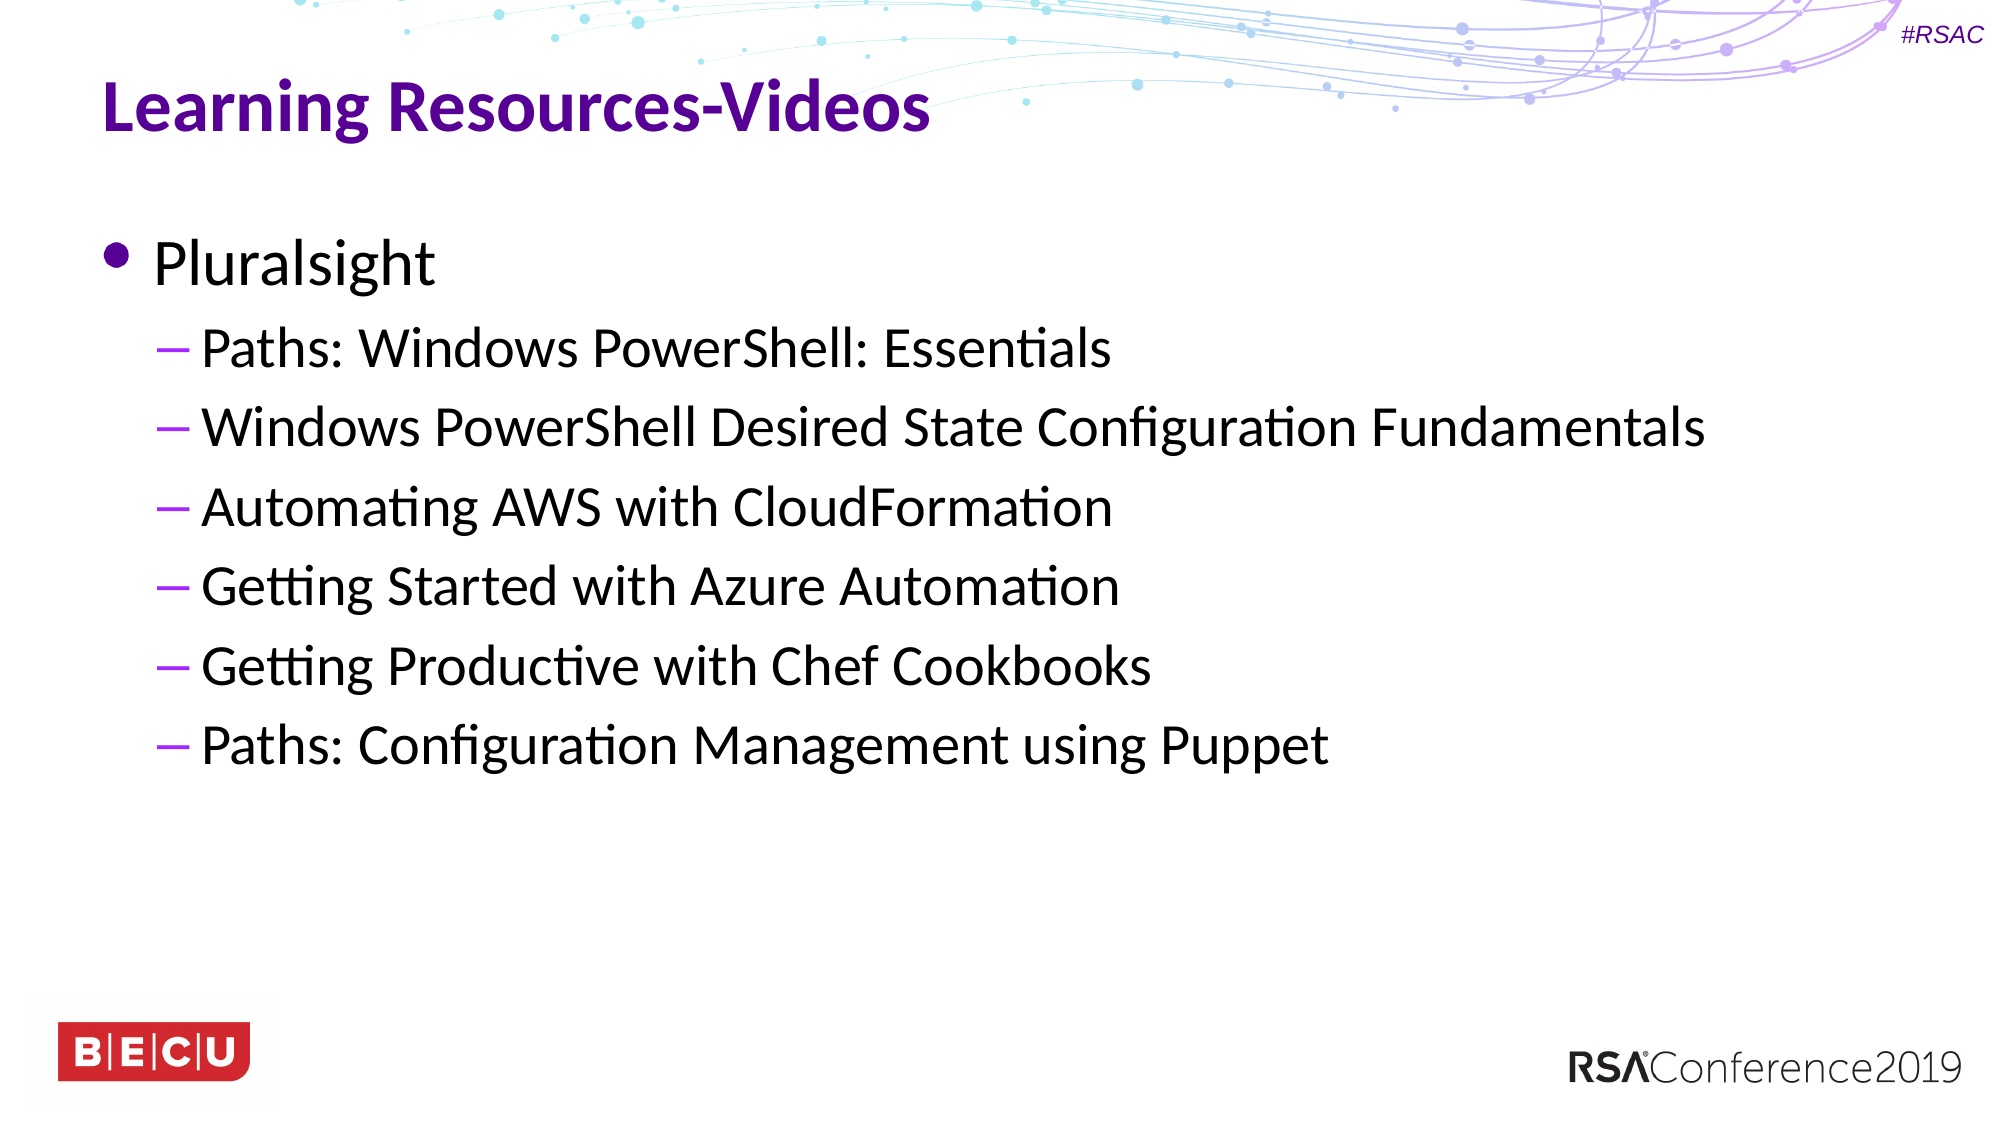

# Learning Resources-Videos
Pluralsight
Paths: Windows PowerShell: Essentials
Windows PowerShell Desired State Configuration Fundamentals
Automating AWS with CloudFormation
Getting Started with Azure Automation
Getting Productive with Chef Cookbooks
Paths: Configuration Management using Puppet